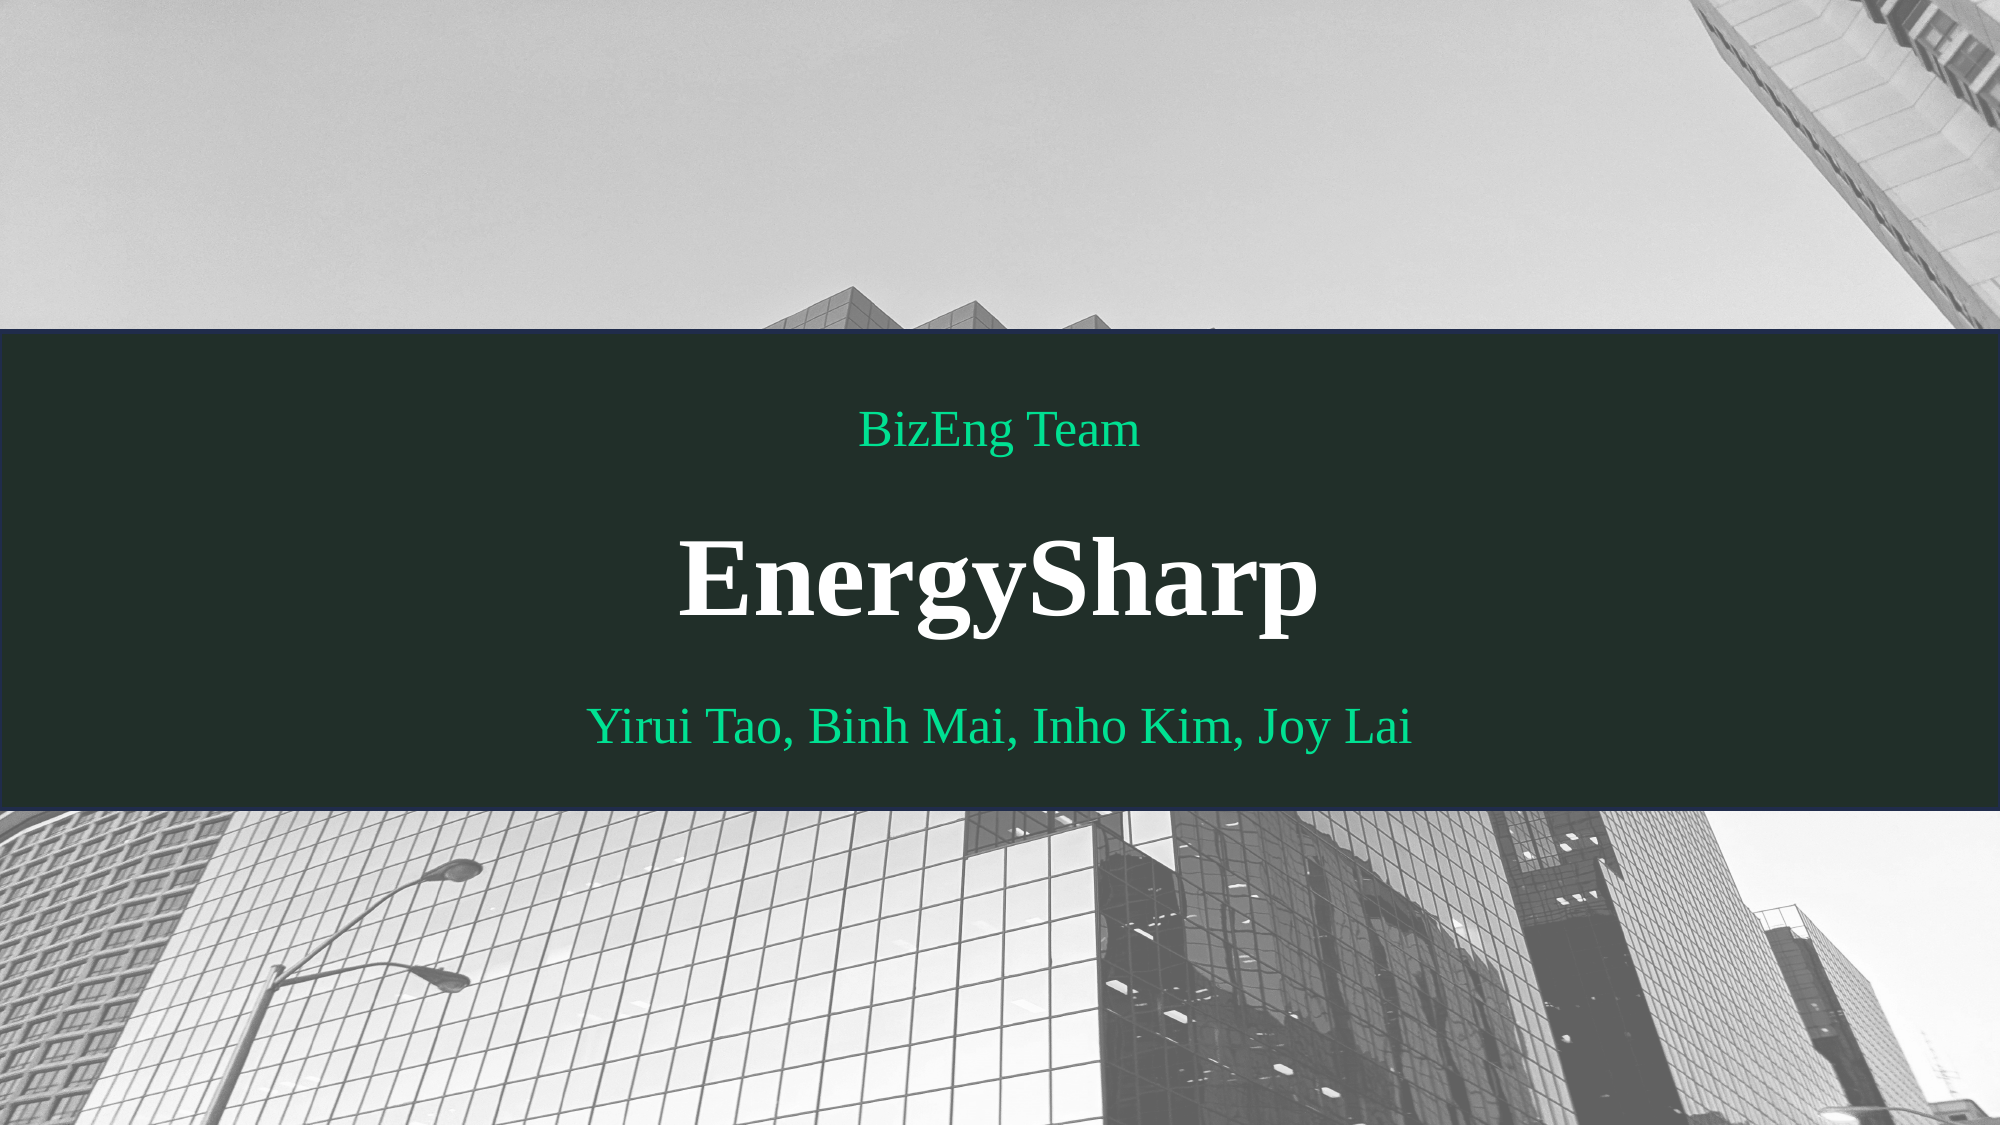

EnergySharp
BizEng Team
Yirui Tao, Binh Mai, Inho Kim, Joy Lai